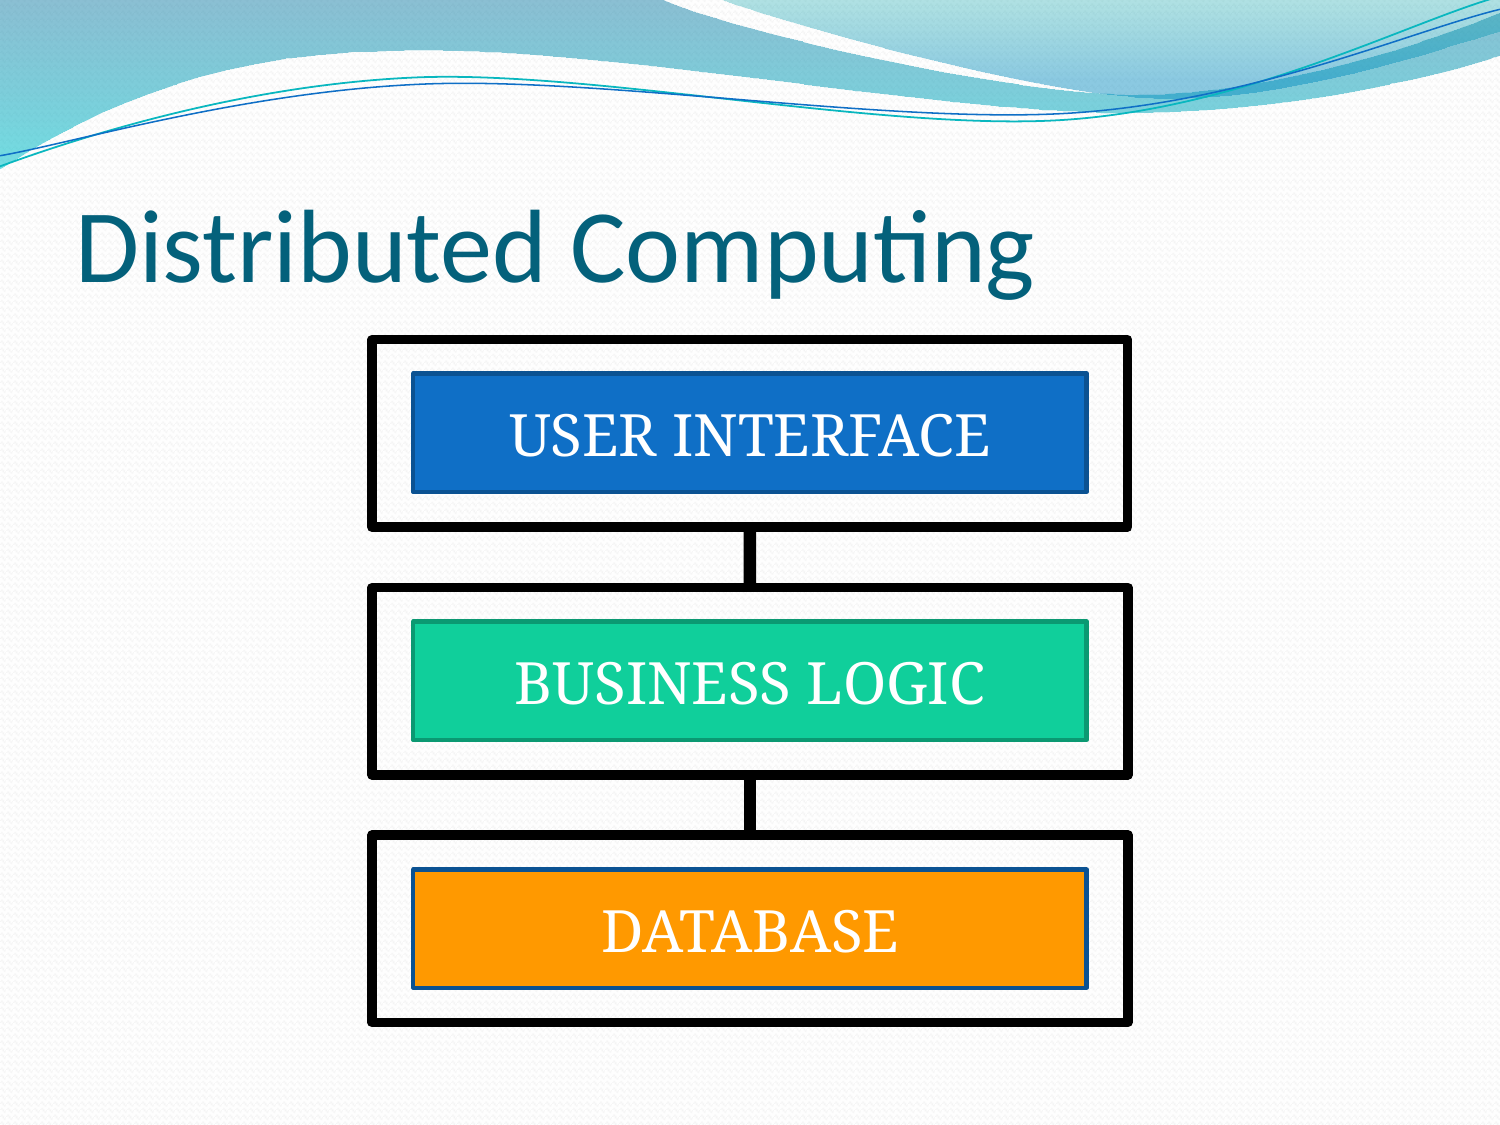

# Distributed Computing

USER INTERFACE

BUSINESS LOGIC

DATABASE